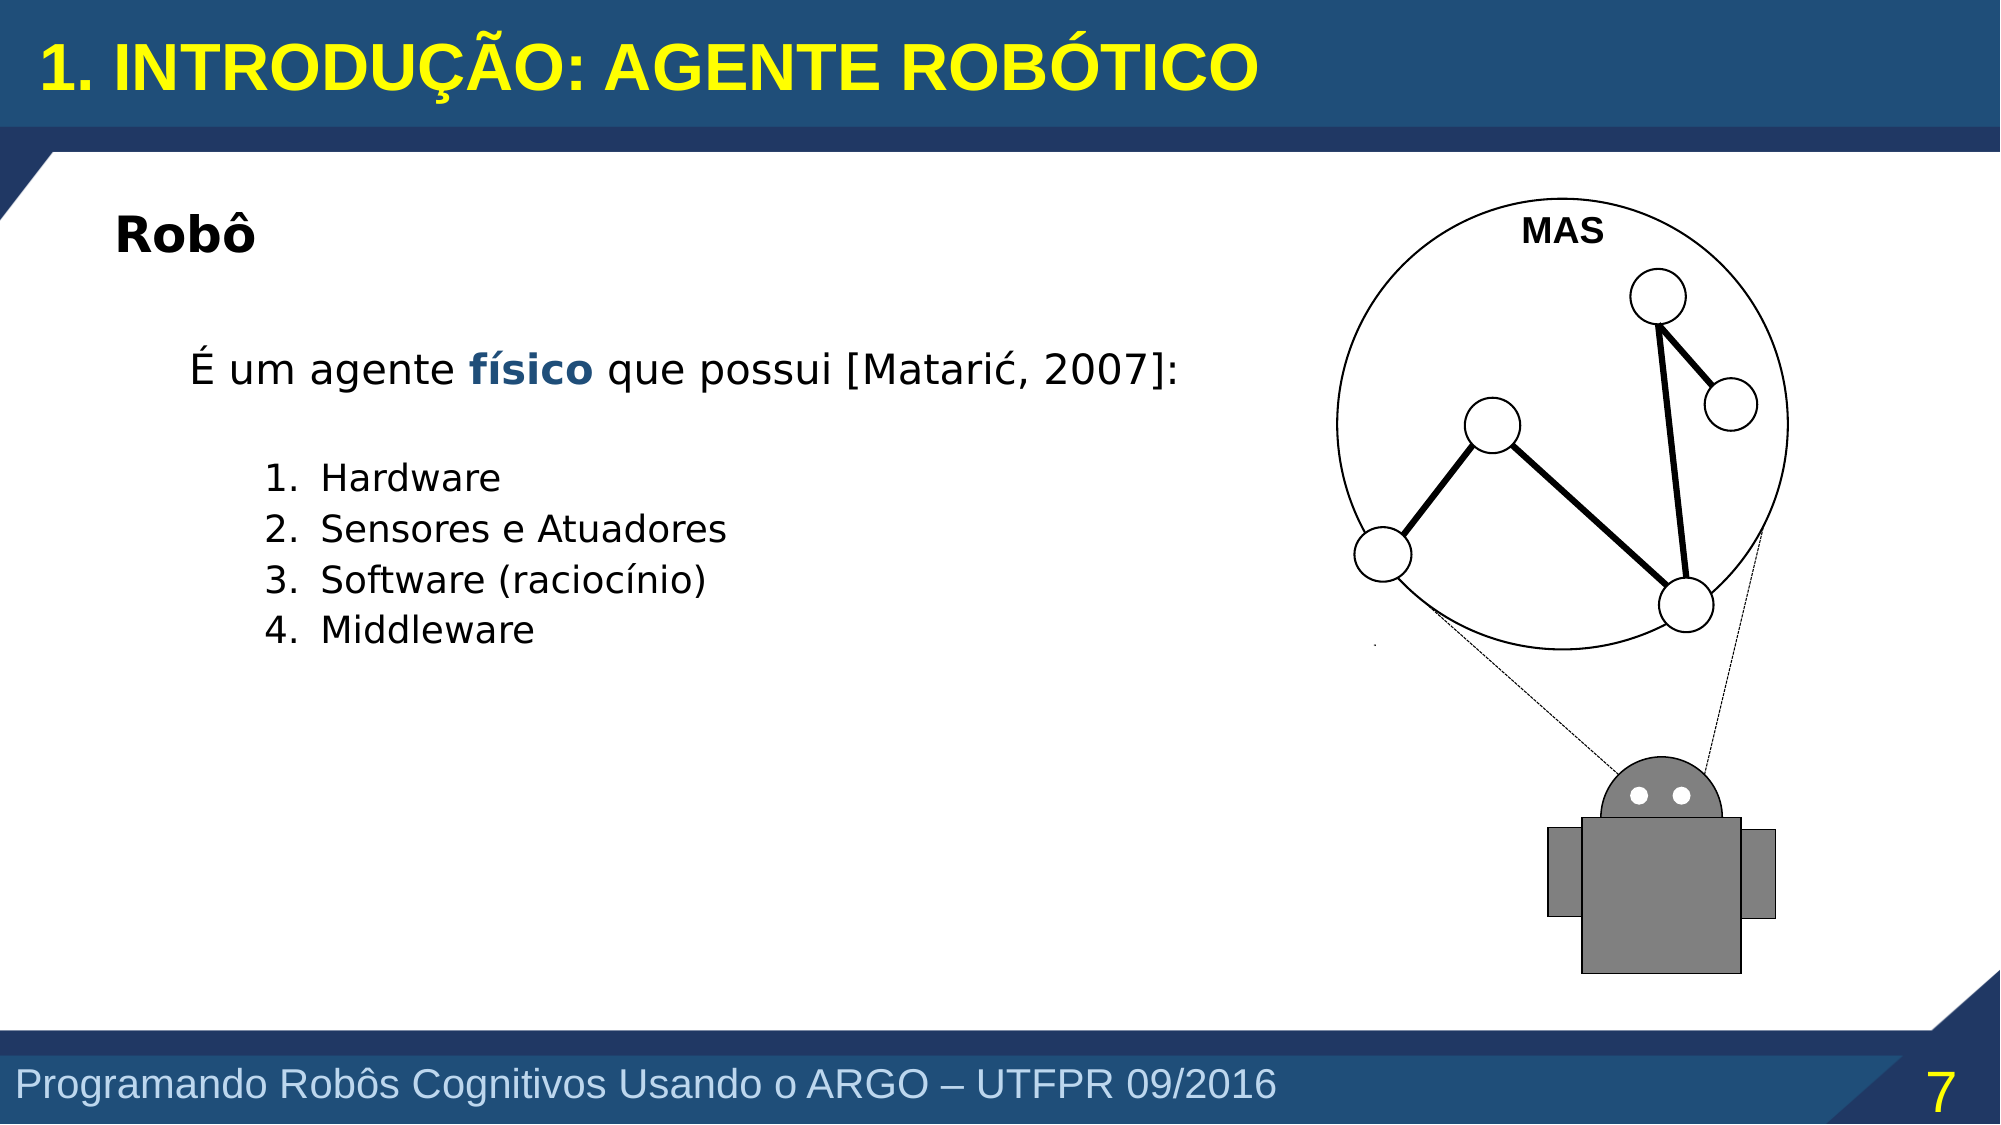

1. INTRODUÇÃO: AGENTE ROBÓTICO

MAS

Robô

É um agente físico que possui [Matarić, 2007]:

Hardware
Sensores e Atuadores
Software (raciocínio)
Middleware